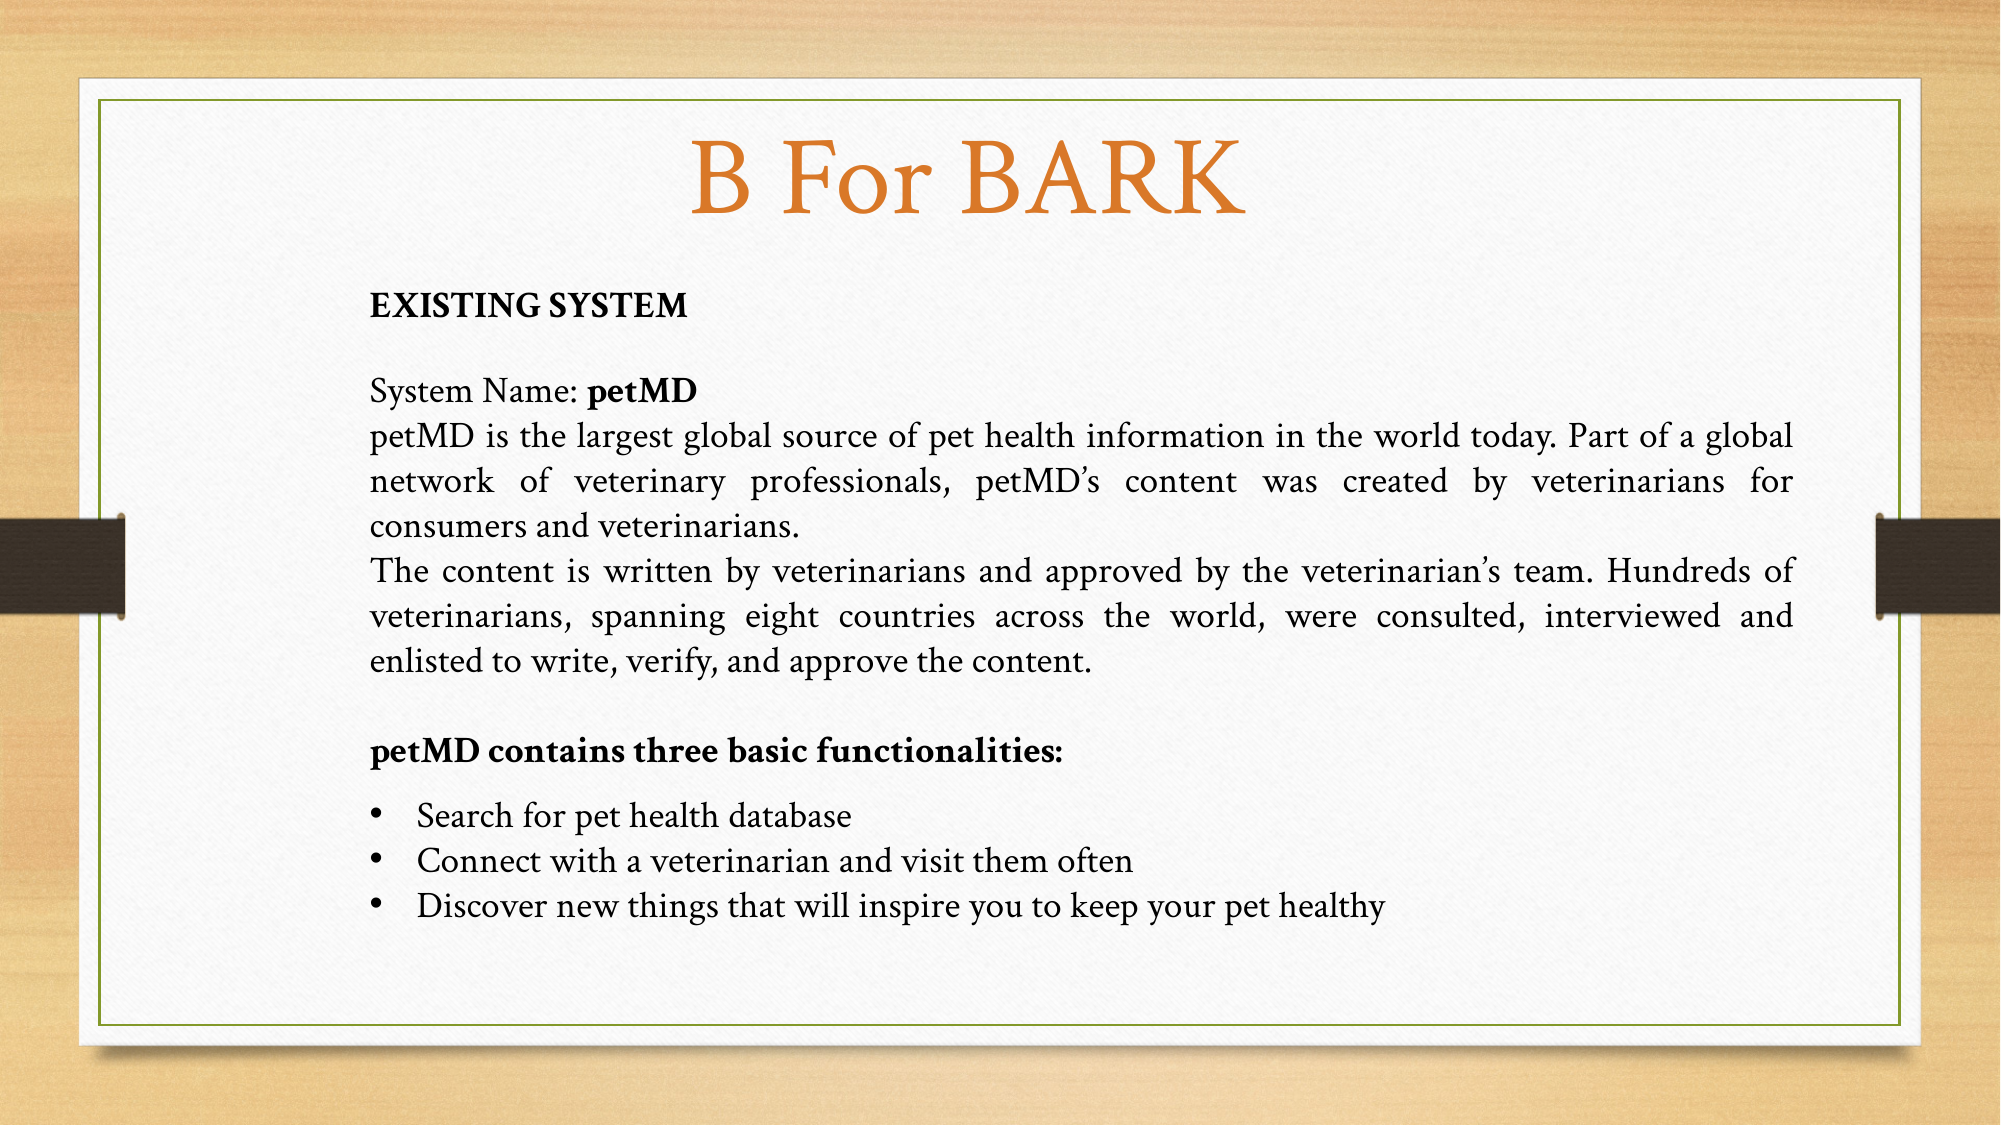

B For BARK
EXISTING SYSTEM

System Name: petMD
petMD is the largest global source of pet health information in the world today. Part of a global network of veterinary professionals, petMD’s content was created by veterinarians for consumers and veterinarians.
The content is written by veterinarians and approved by the veterinarian’s team. Hundreds of veterinarians, spanning eight countries across the world, were consulted, interviewed and enlisted to write, verify, and approve the content.

petMD contains three basic functionalities:

Search for pet health database
Connect with a veterinarian and visit them often
Discover new things that will inspire you to keep your pet healthy